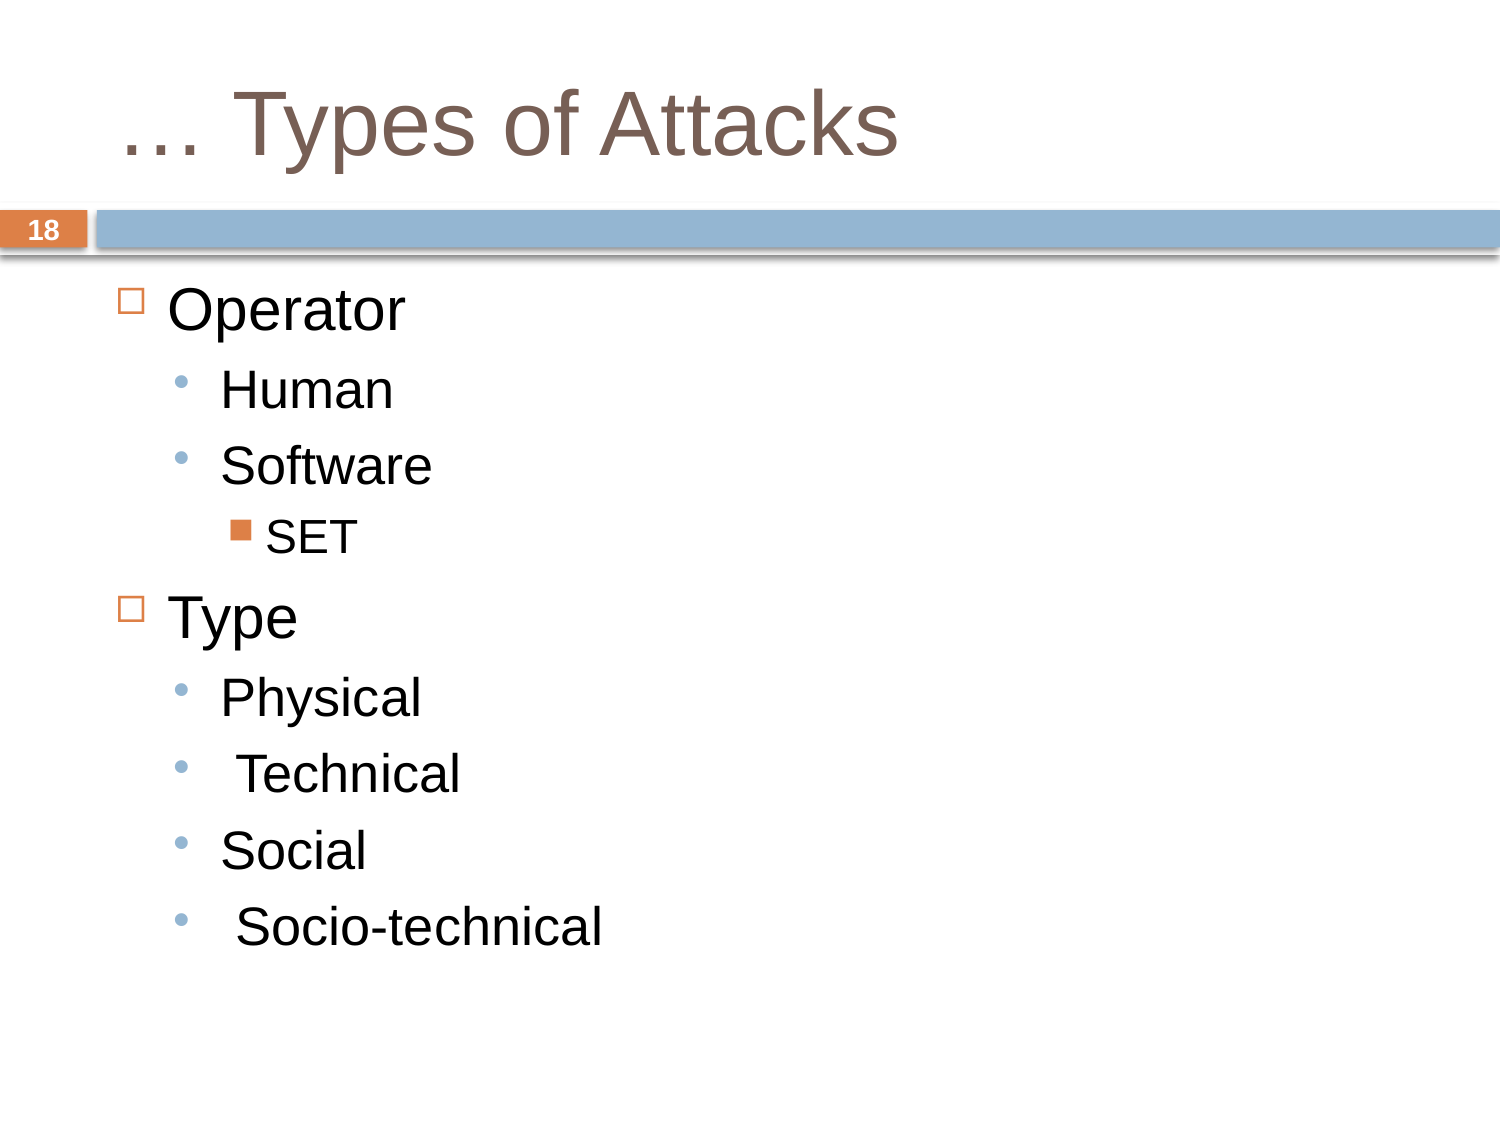

# … Types of Attacks
18
Operator
Human
Software
SET
Type
Physical
 Technical
Social
 Socio-technical